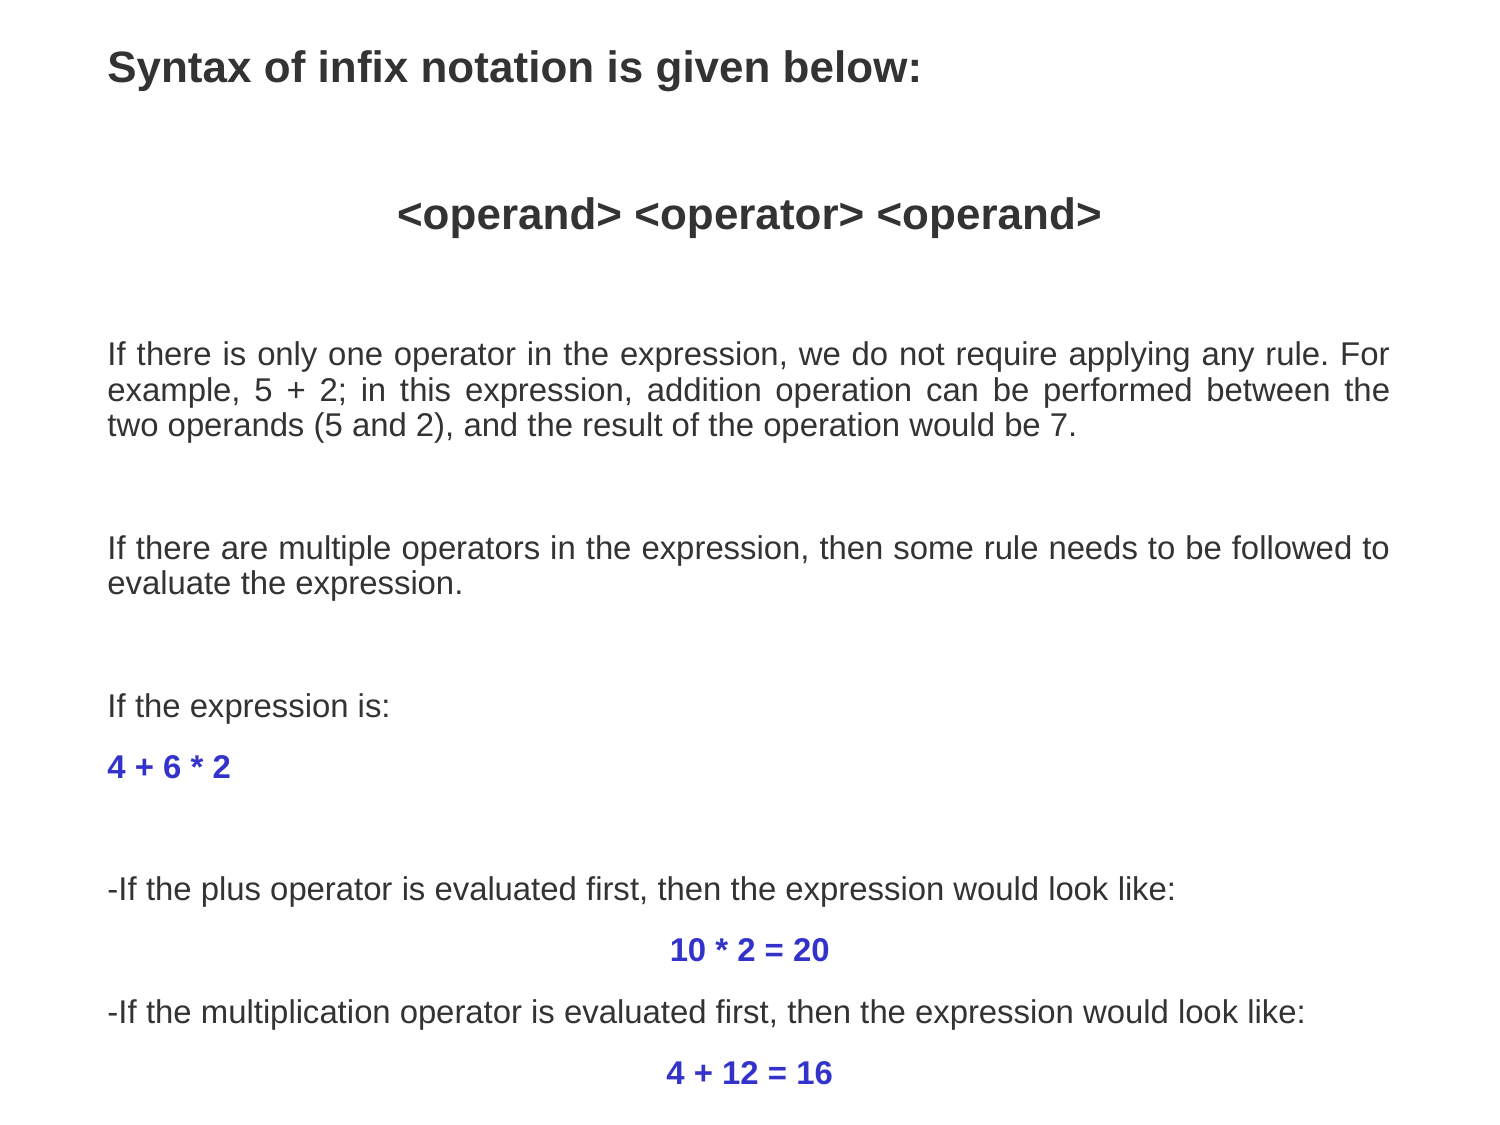

Syntax of infix notation is given below:

<operand> <operator> <operand>

If there is only one operator in the expression, we do not require applying any rule. For example, 5 + 2; in this expression, addition operation can be performed between the two operands (5 and 2), and the result of the operation would be 7.

If there are multiple operators in the expression, then some rule needs to be followed to evaluate the expression.

If the expression is:
4 + 6 * 2

-If the plus operator is evaluated first, then the expression would look like:
10 * 2 = 20
-If the multiplication operator is evaluated first, then the expression would look like:
4 + 12 = 16